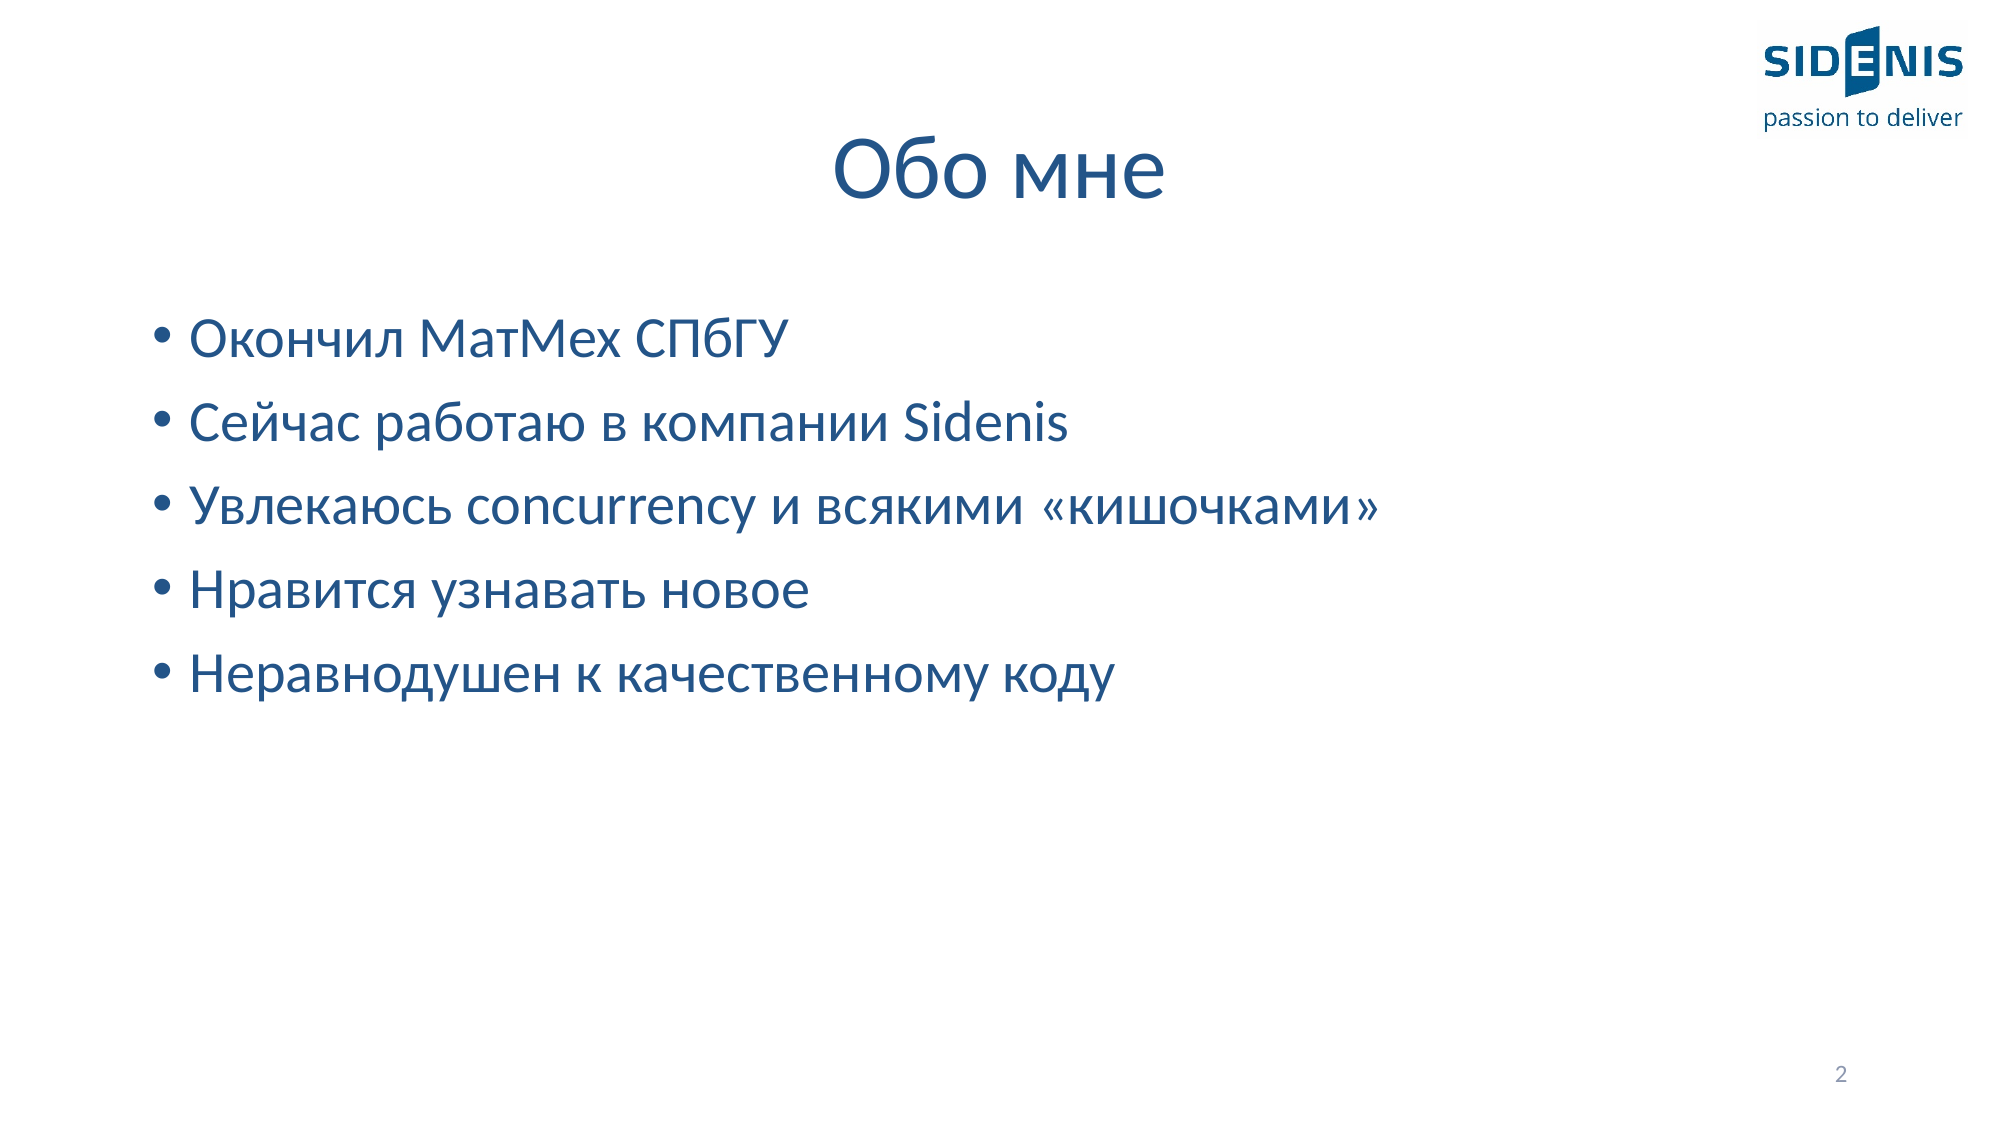

# Обо мне
Окончил МатМех СПбГУ
Сейчас работаю в компании Sidenis
Увлекаюсь concurrency и всякими «кишочками»
Нравится узнавать новое
Неравнодушен к качественному коду
2